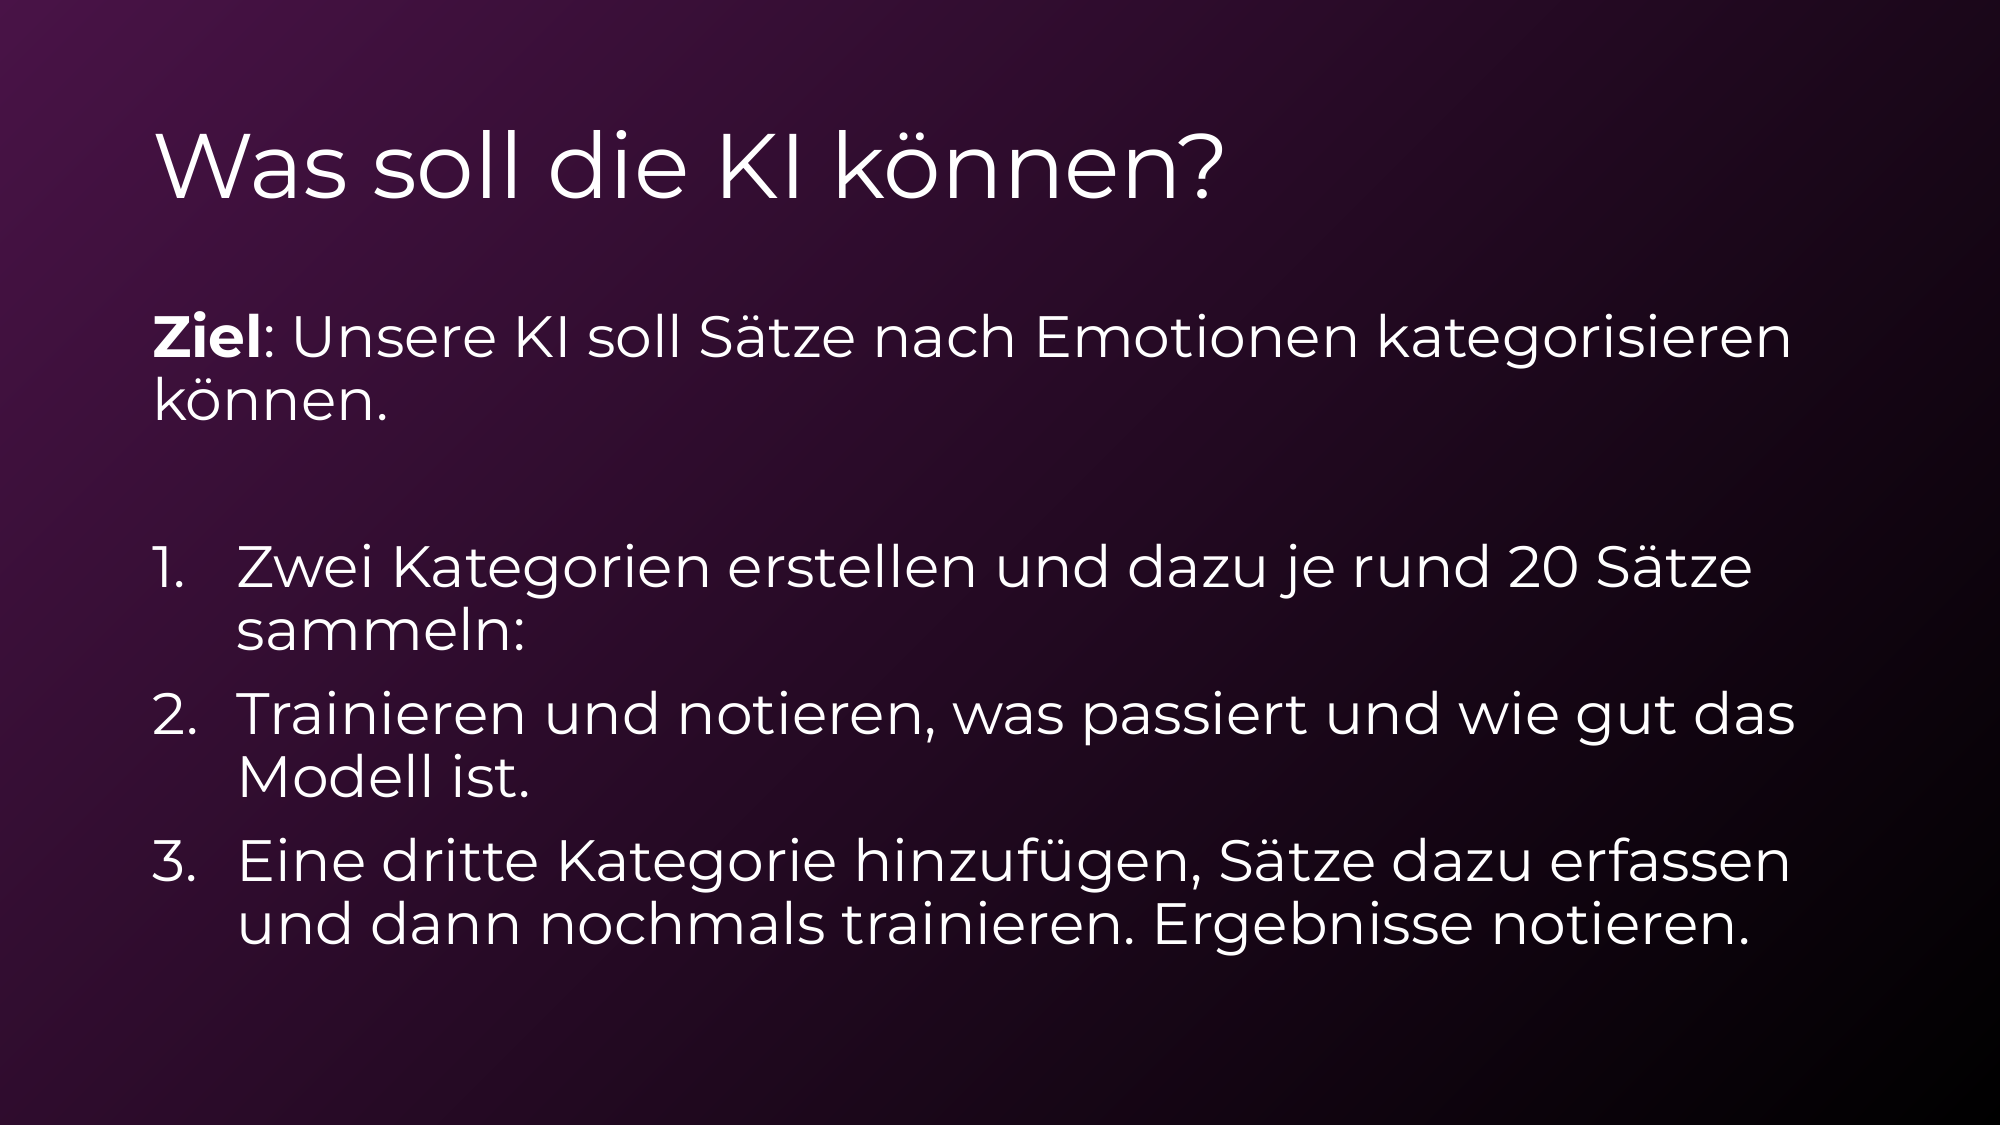

# Was soll die KI können?
Ziel: Unsere KI soll Sätze nach Emotionen kategorisieren können.

Zwei Kategorien erstellen und dazu je rund 20 Sätze sammeln:
Trainieren und notieren, was passiert und wie gut das Modell ist.
Eine dritte Kategorie hinzufügen, Sätze dazu erfassen und dann nochmals trainieren. Ergebnisse notieren.